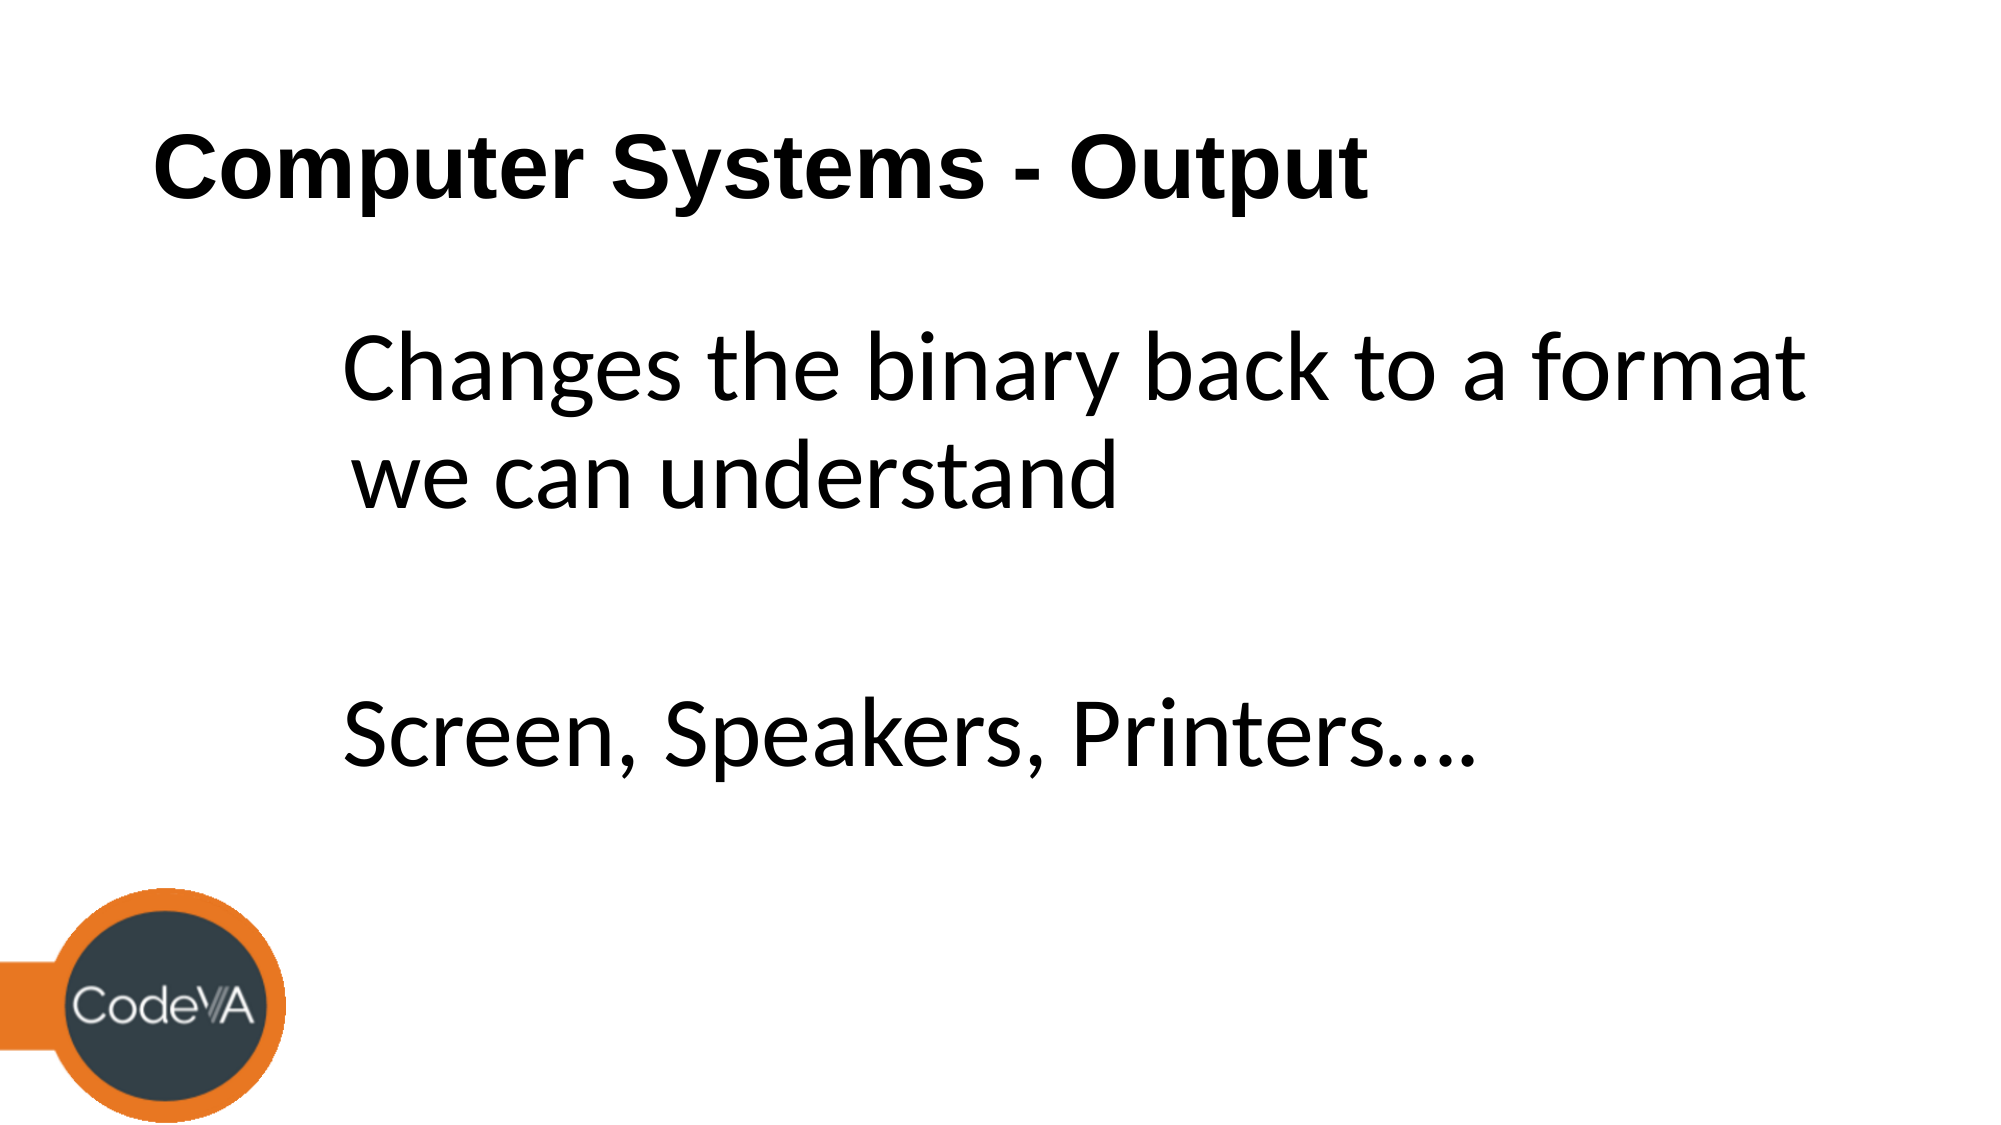

# Computer Systems - Output
Changes the binary back to a format we can understand

Screen, Speakers, Printers….